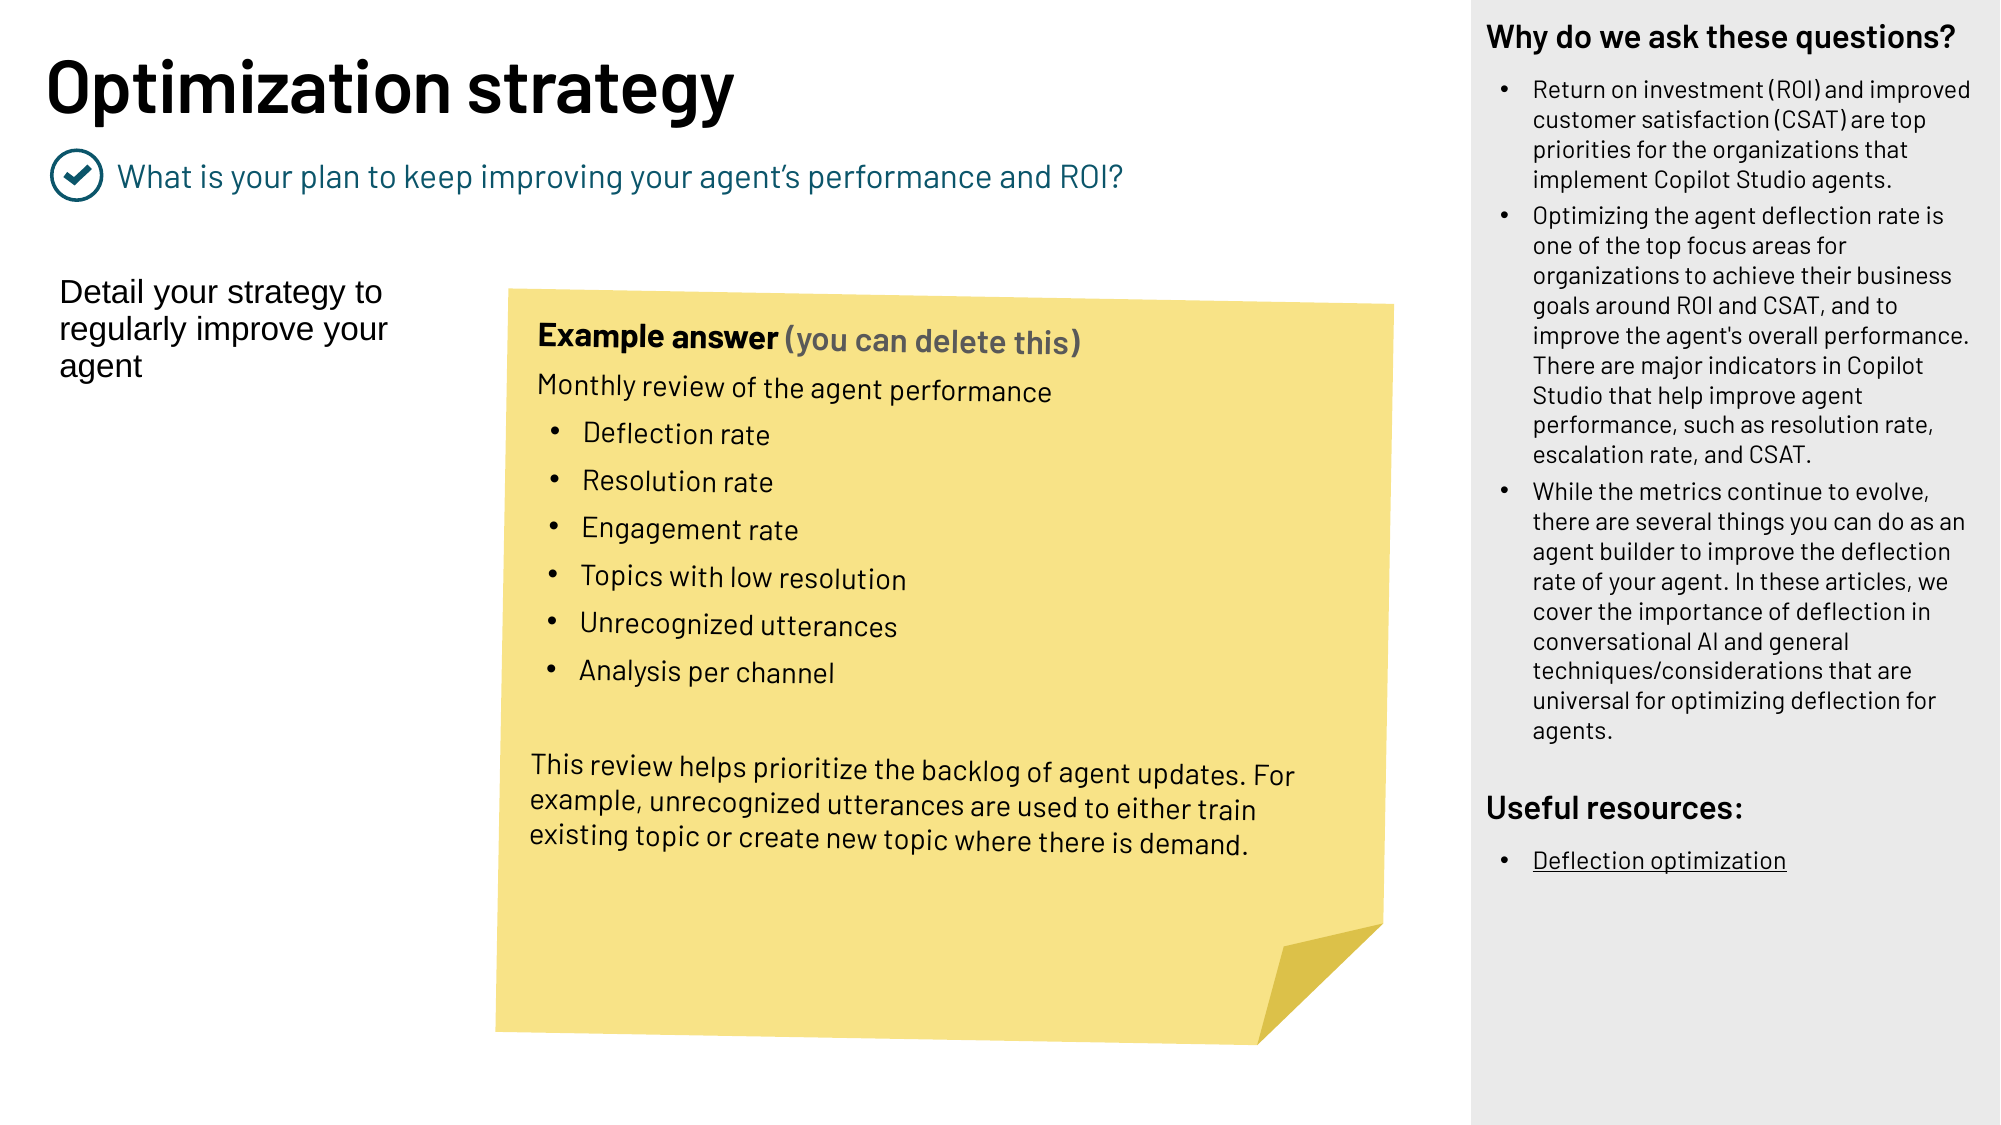

Why do we ask these questions?
Return on investment (ROI) and improved customer satisfaction (CSAT) are top priorities for the organizations that implement Copilot Studio agents.
Optimizing the agent deflection rate is one of the top focus areas for organizations to achieve their business goals around ROI and CSAT, and to improve the agent's overall performance. There are major indicators in Copilot Studio that help improve agent performance, such as resolution rate, escalation rate, and CSAT.
While the metrics continue to evolve, there are several things you can do as an agent builder to improve the deflection rate of your agent. In these articles, we cover the importance of deflection in conversational AI and general techniques/considerations that are universal for optimizing deflection for agents.

Useful resources:
Deflection optimization
Optimization strategy
What is your plan to keep improving your agent’s performance and ROI?
| Detail your strategy to regularly improve your agent |  |
| --- | --- |
Example answer (you can delete this)
Monthly review of the agent performance
Deflection rate
Resolution rate
Engagement rate
Topics with low resolution
Unrecognized utterances
Analysis per channel

This review helps prioritize the backlog of agent updates. For example, unrecognized utterances are used to either train existing topic or create new topic where there is demand.